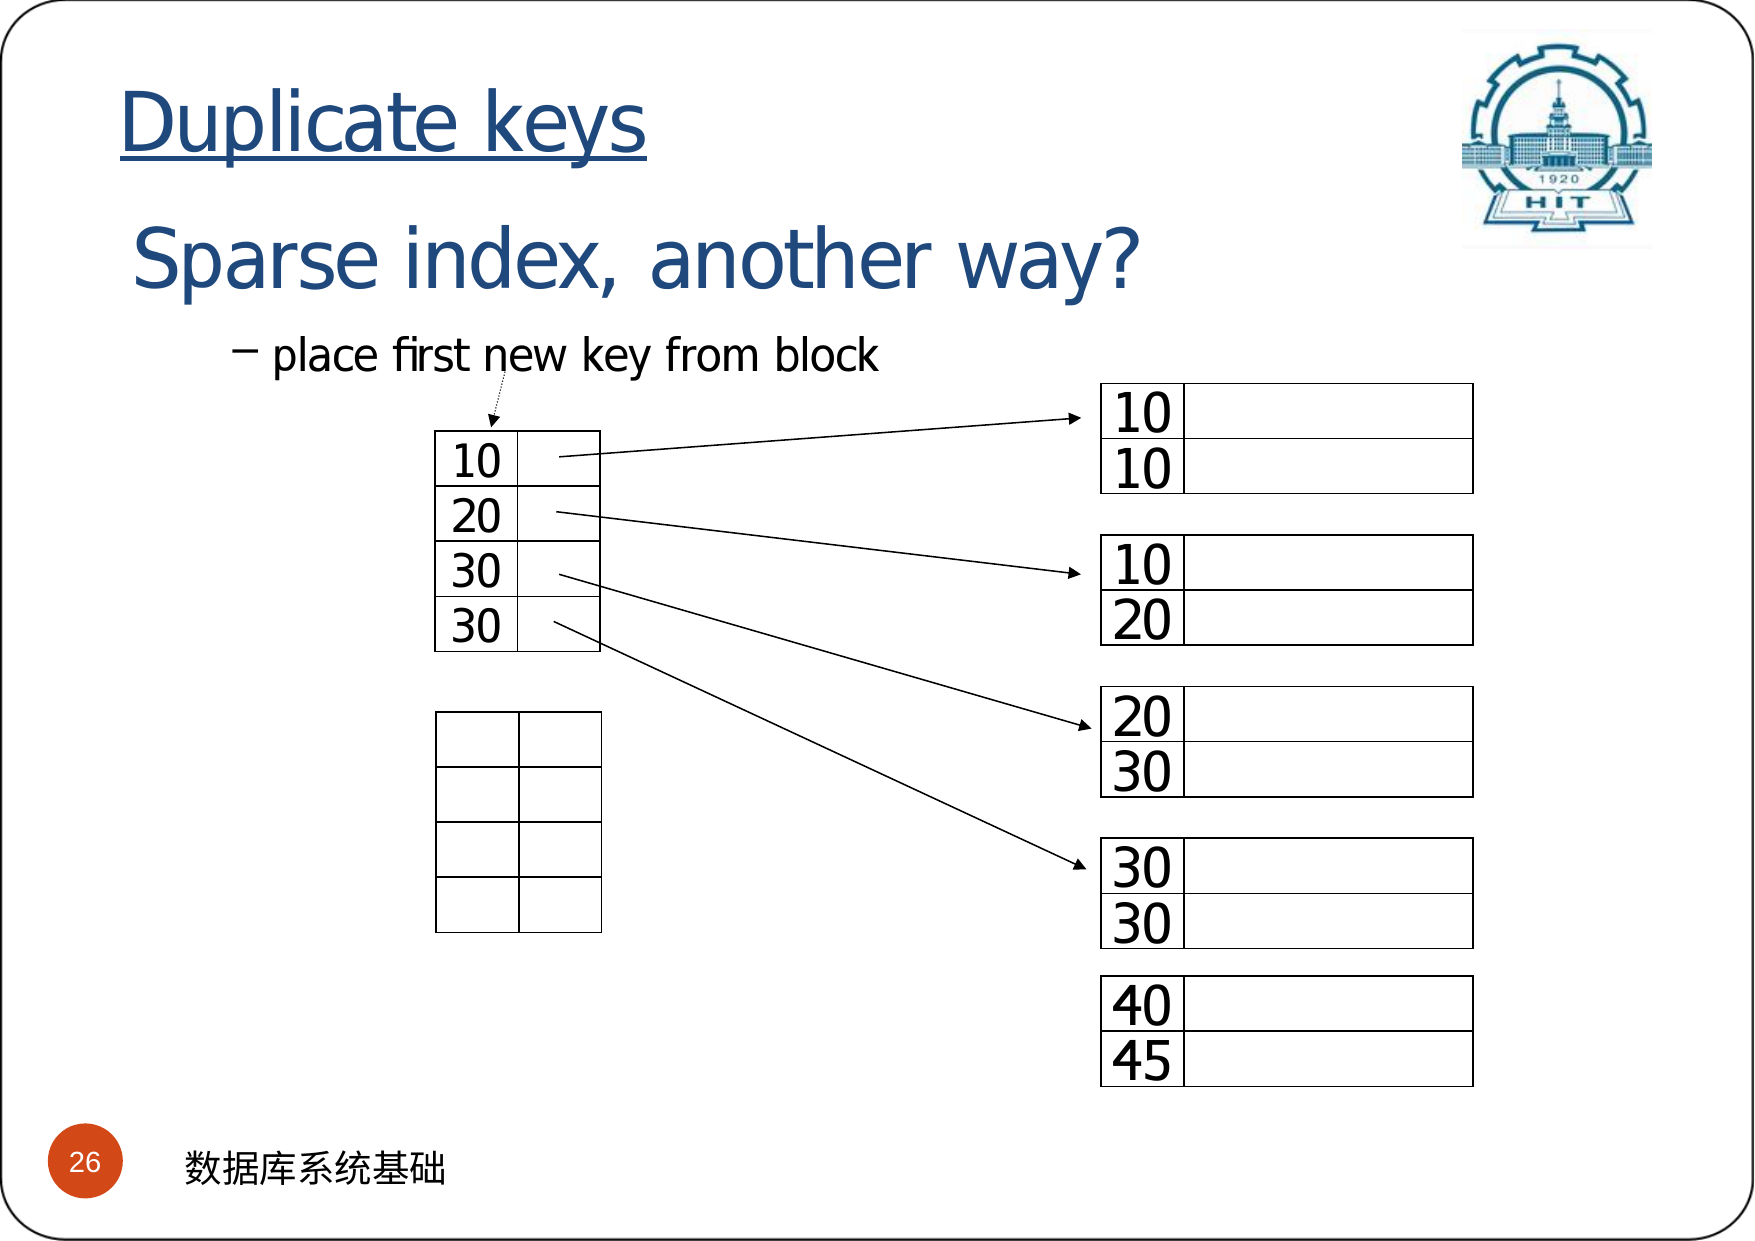

Duplicate keys
Sparse index, another way?
 place first new key from block

10

10

10

20

10

20

30

30

20

30

30

30

40

45

Advanced Database system principle
26